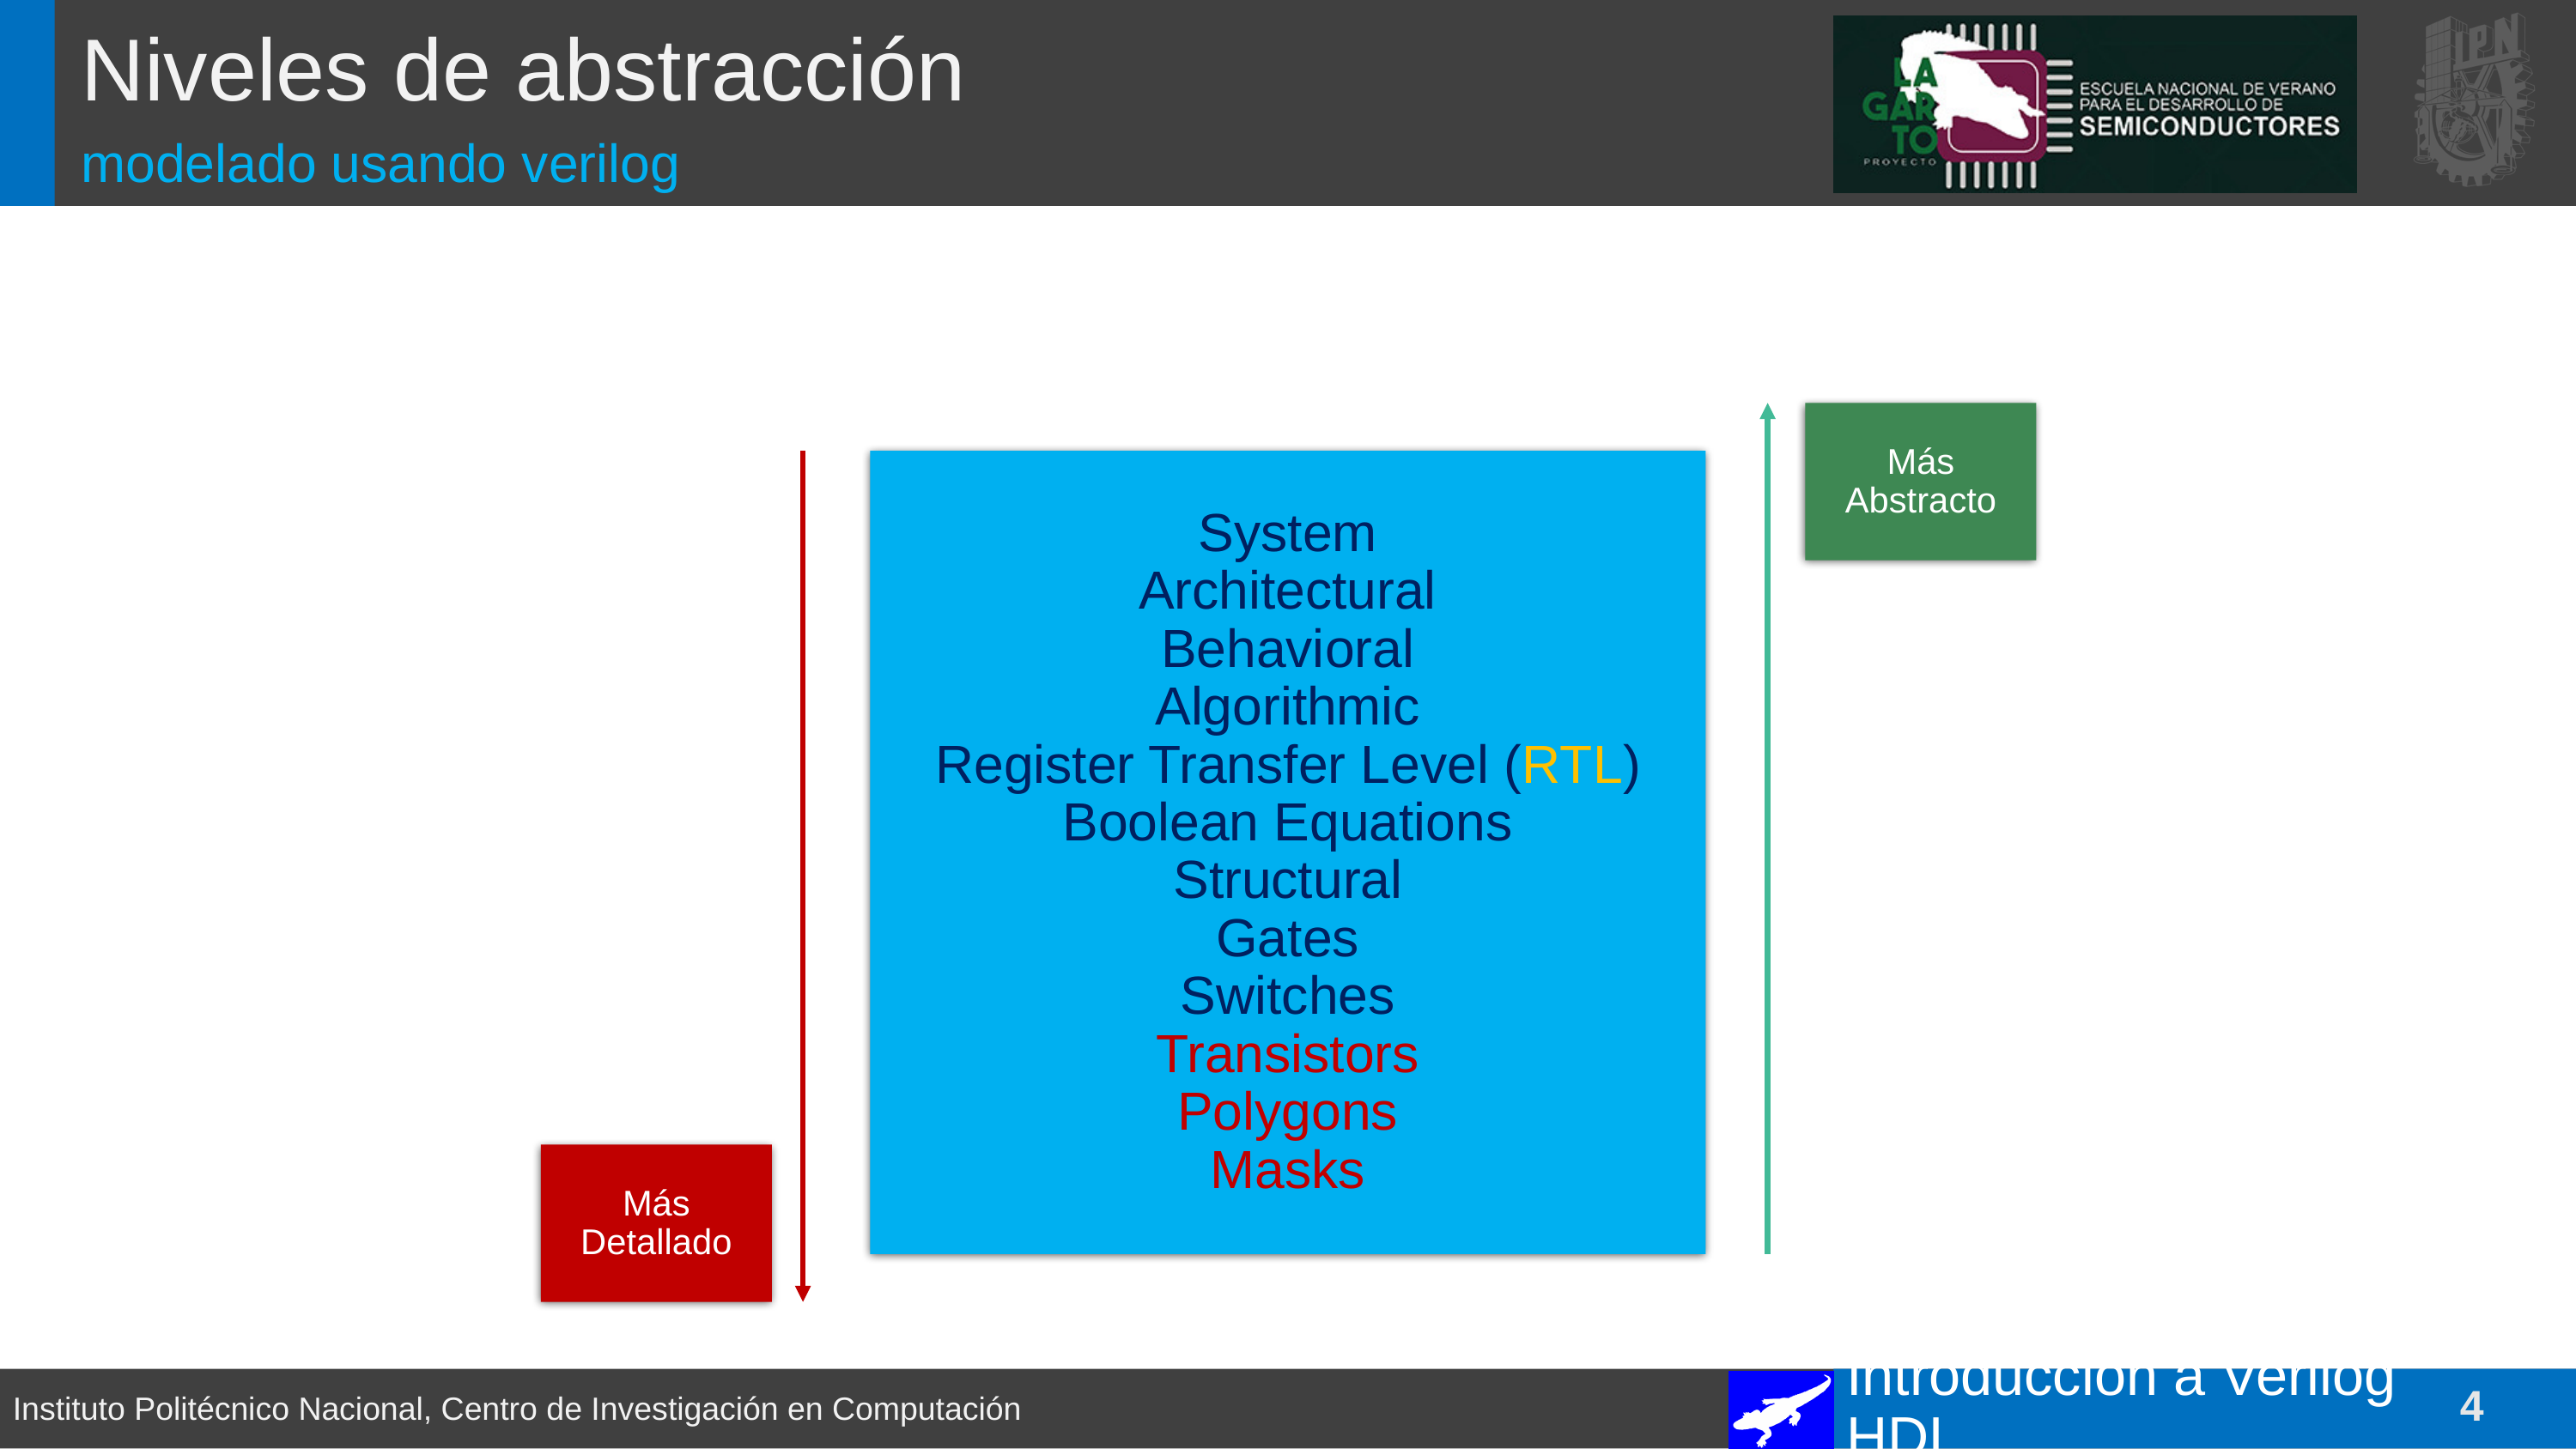

# Niveles de abstracción
modelado usando verilog

Más Abstracto
System
Architectural
Behavioral
Algorithmic
Register Transfer Level (RTL)
Boolean Equations
Structural
Gates
Switches
Transistors
Polygons
Masks
Más Detallado
Introducción a Verilog HDL
4